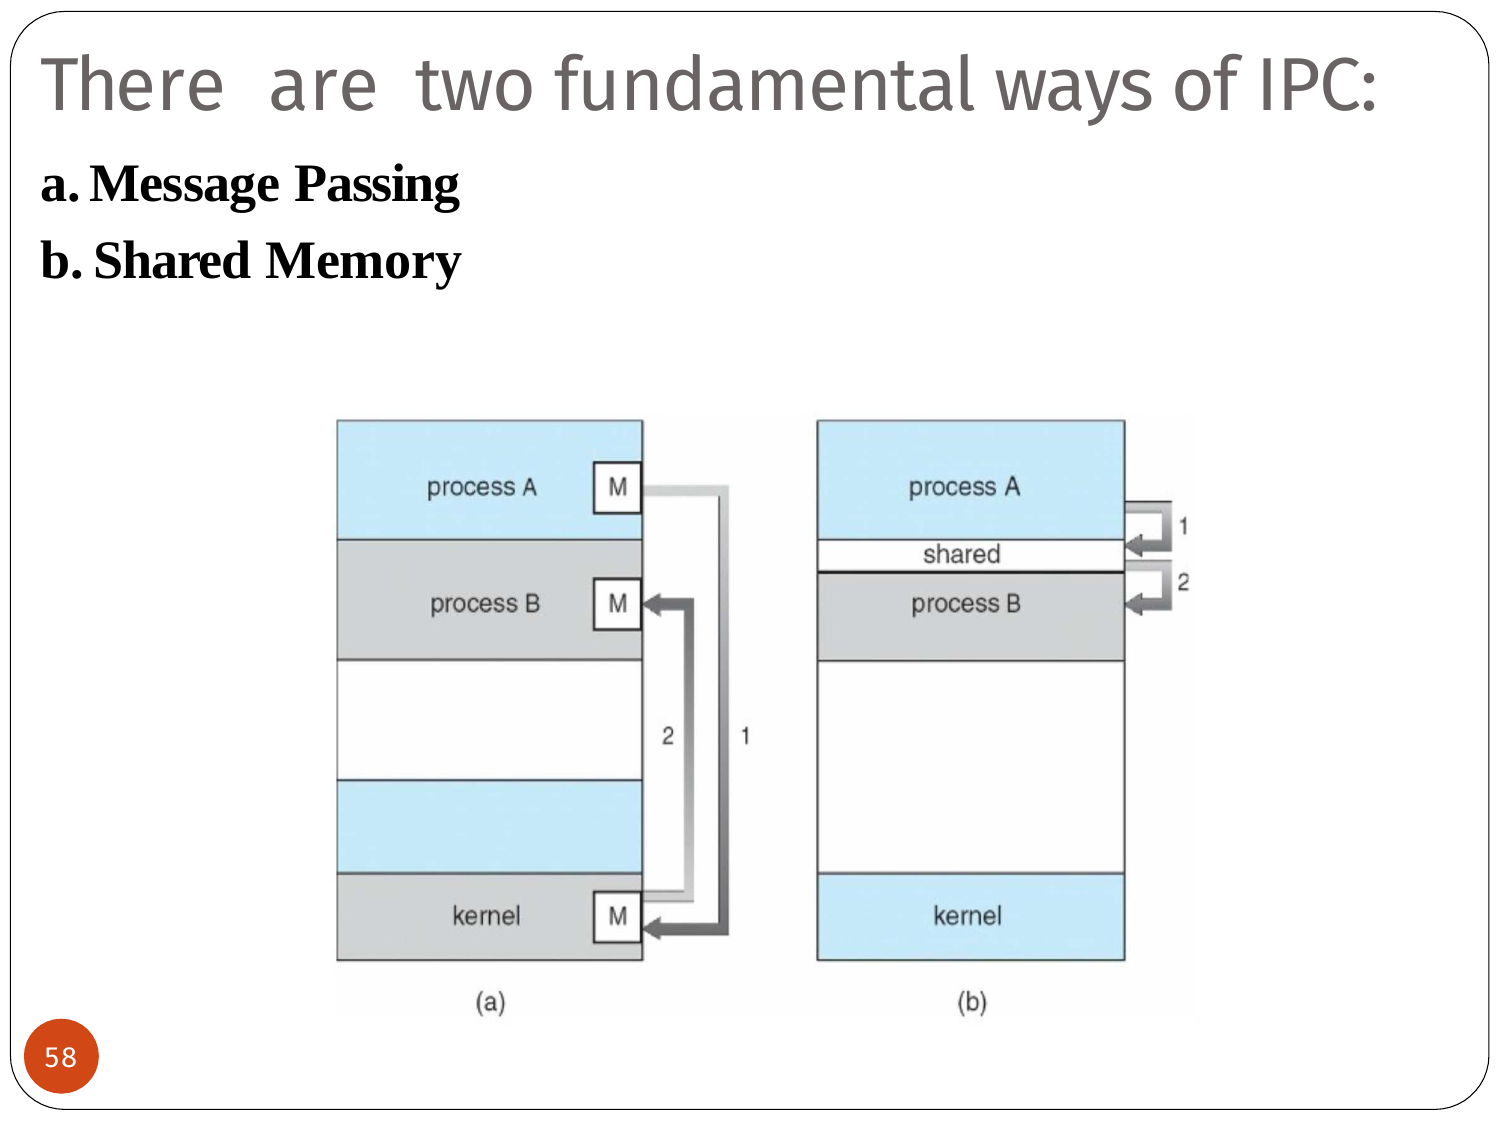

There	are  two fundamental ways of IPC:
Message Passing
Shared Memory

58